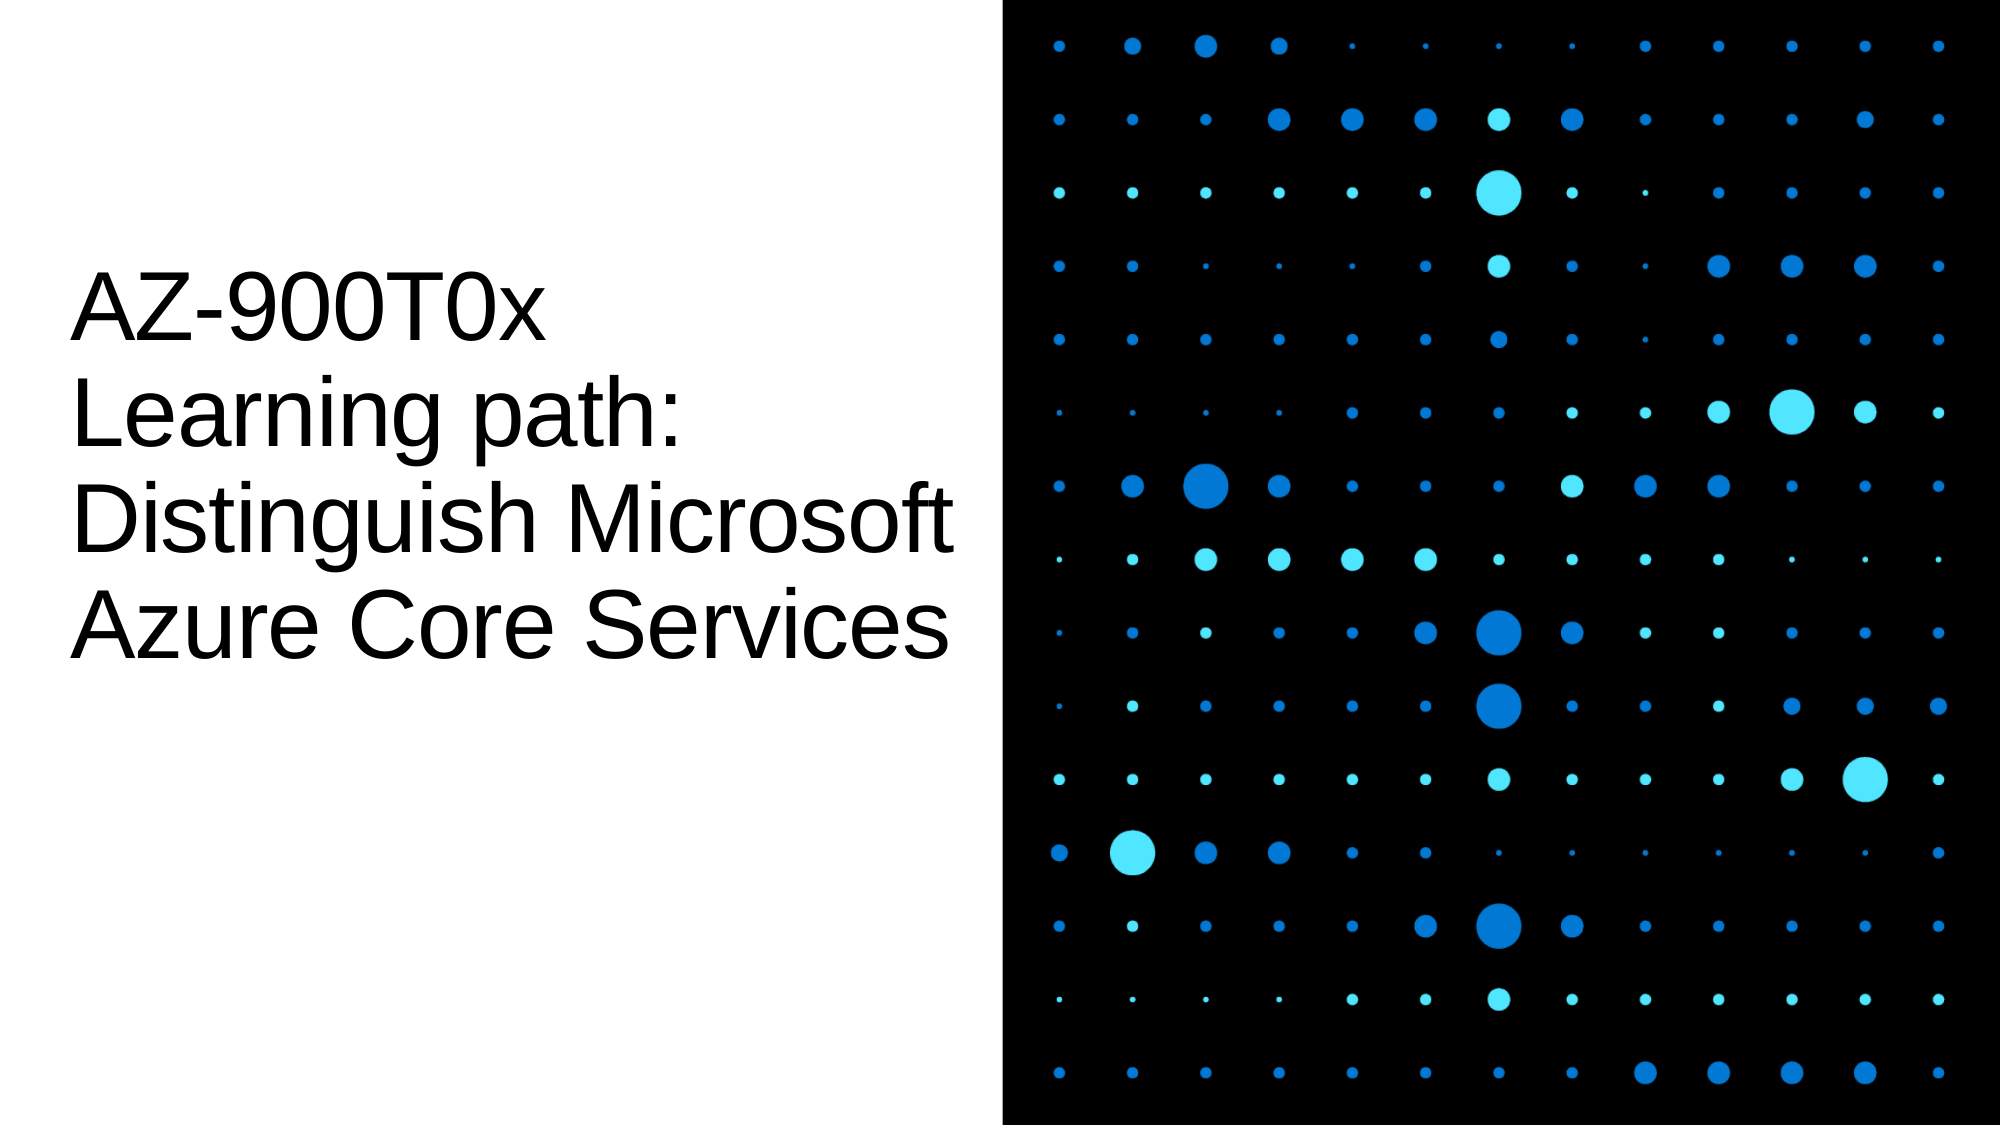

# AZ-900T0x Learning path: Distinguish Microsoft Azure Core Services